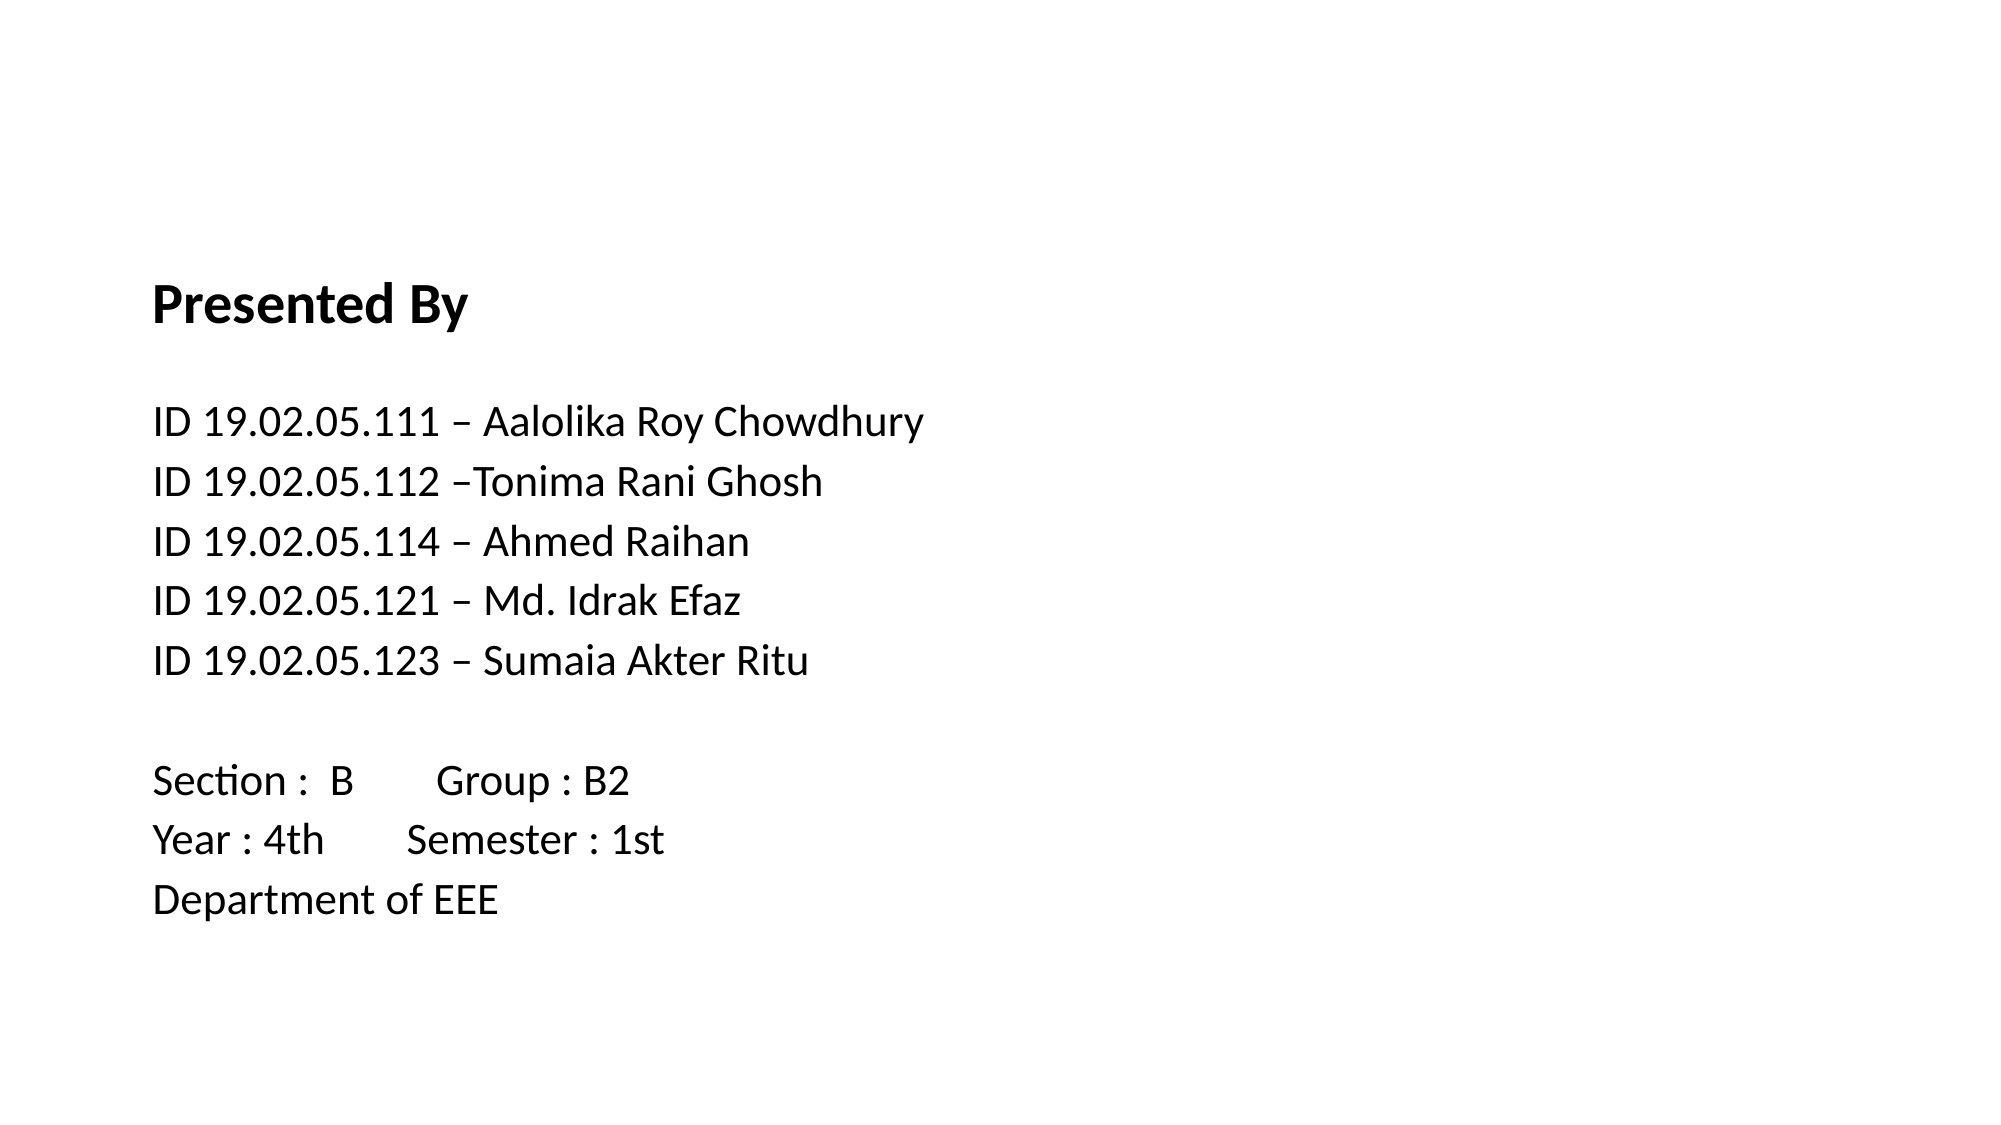

#
Presented By

ID 19.02.05.111 – Aalolika Roy Chowdhury
ID 19.02.05.112 –Tonima Rani Ghosh
ID 19.02.05.114 – Ahmed Raihan
ID 19.02.05.121 – Md. Idrak Efaz
ID 19.02.05.123 – Sumaia Akter Ritu

Section :  B        Group : B2
Year : 4th        Semester : 1st
Department of EEE